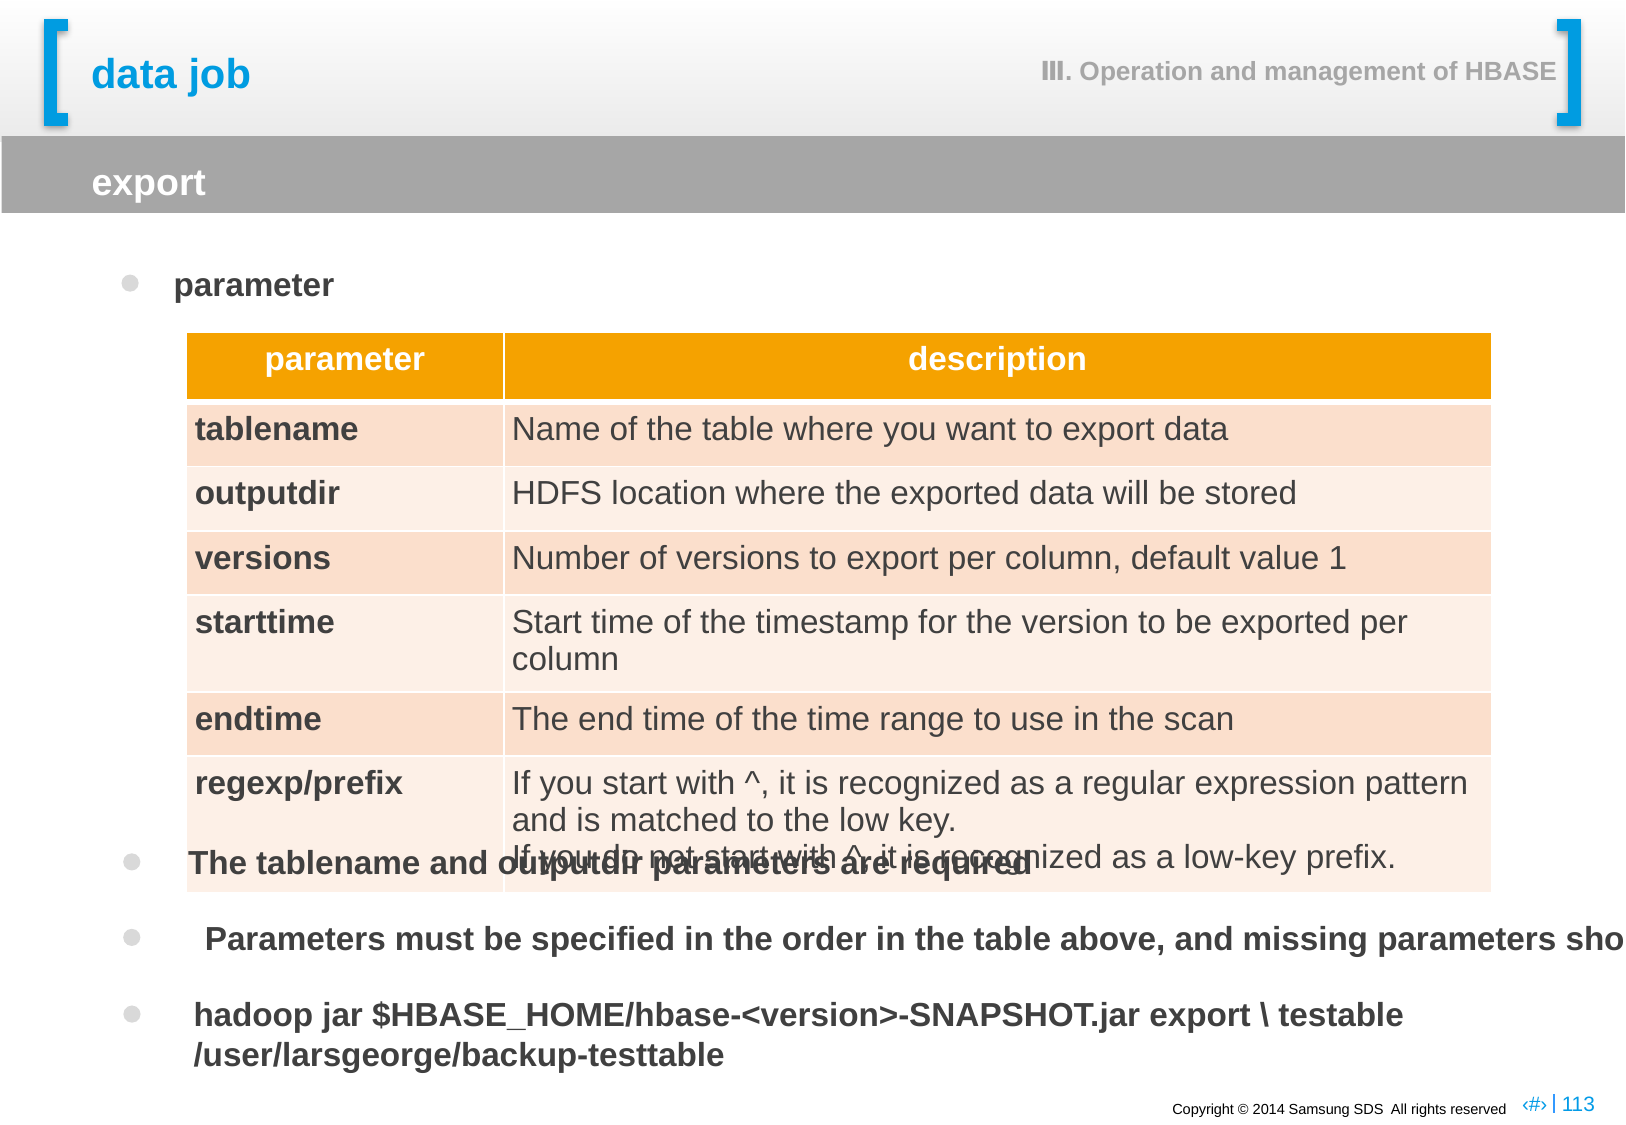

Ⅲ. Operation and management of HBASE
# data job

export
parameter

| parameter | description |
| --- | --- |
| tablename | Name of the table where you want to export data |
| outputdir | HDFS location where the exported data will be stored |
| versions | Number of versions to export per column, default value 1 |
| starttime | Start time of the timestamp for the version to be exported per column |
| endtime | The end time of the time range to use in the scan |
| regexp/prefix | If you start with ^, it is recognized as a regular expression pattern and is matched to the low key. If you do not start with ^, it is recognized as a low-key prefix. |
The tablename and outputdir parameters are required

Parameters must be specified in the order in the table above, and missing parameters should not be present in the middle.

hadoop jar $HBASE_HOME/hbase-<version>-SNAPSHOT.jar export \ testable
/user/larsgeorge/backup-testtable